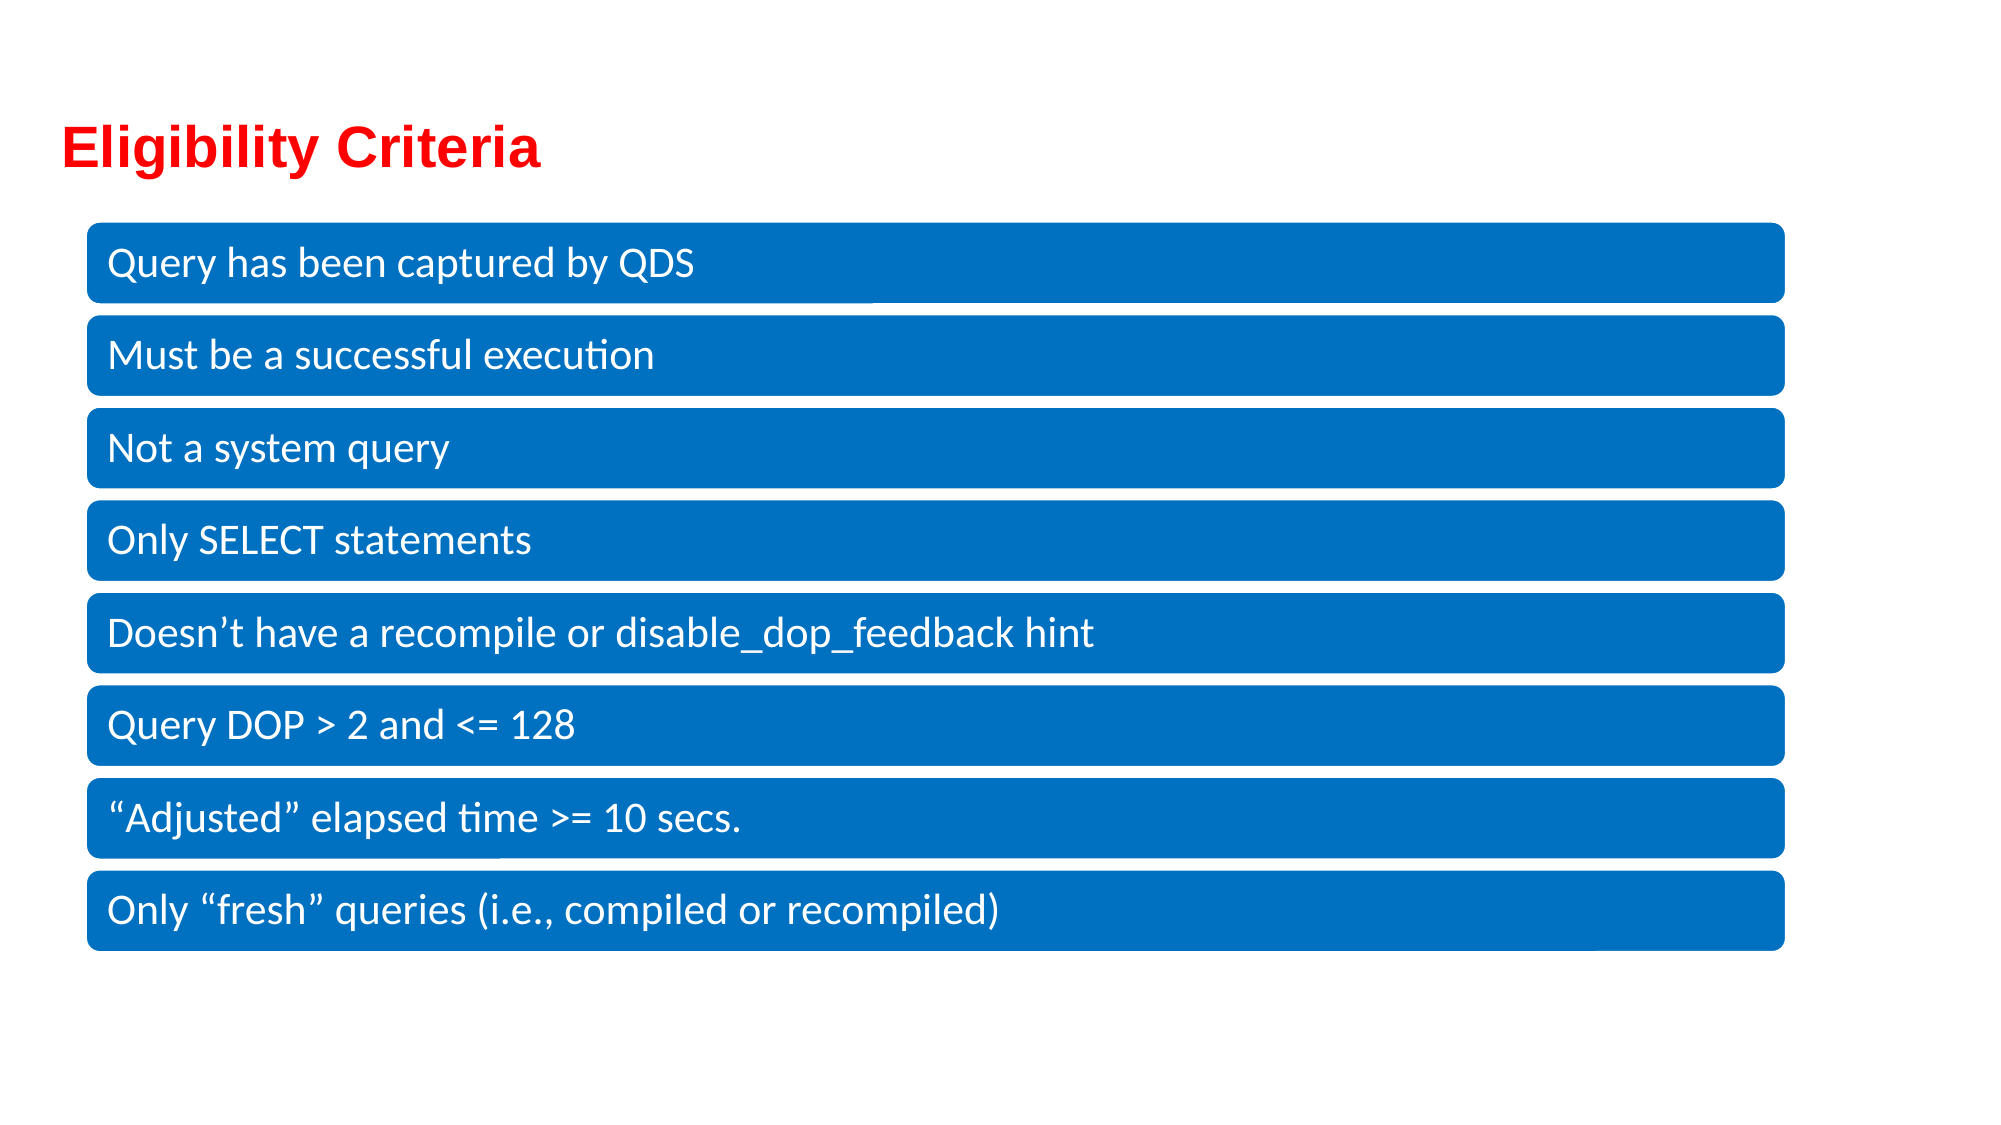

Eligibility Criteria
Query has been captured by QDS
Must be a successful execution
Not a system query
Only SELECT statements
Doesn’t have a recompile or disable_dop_feedback hint
Query DOP > 2 and <= 128
“Adjusted” elapsed time >= 10 secs.
Only “fresh” queries (i.e., compiled or recompiled)